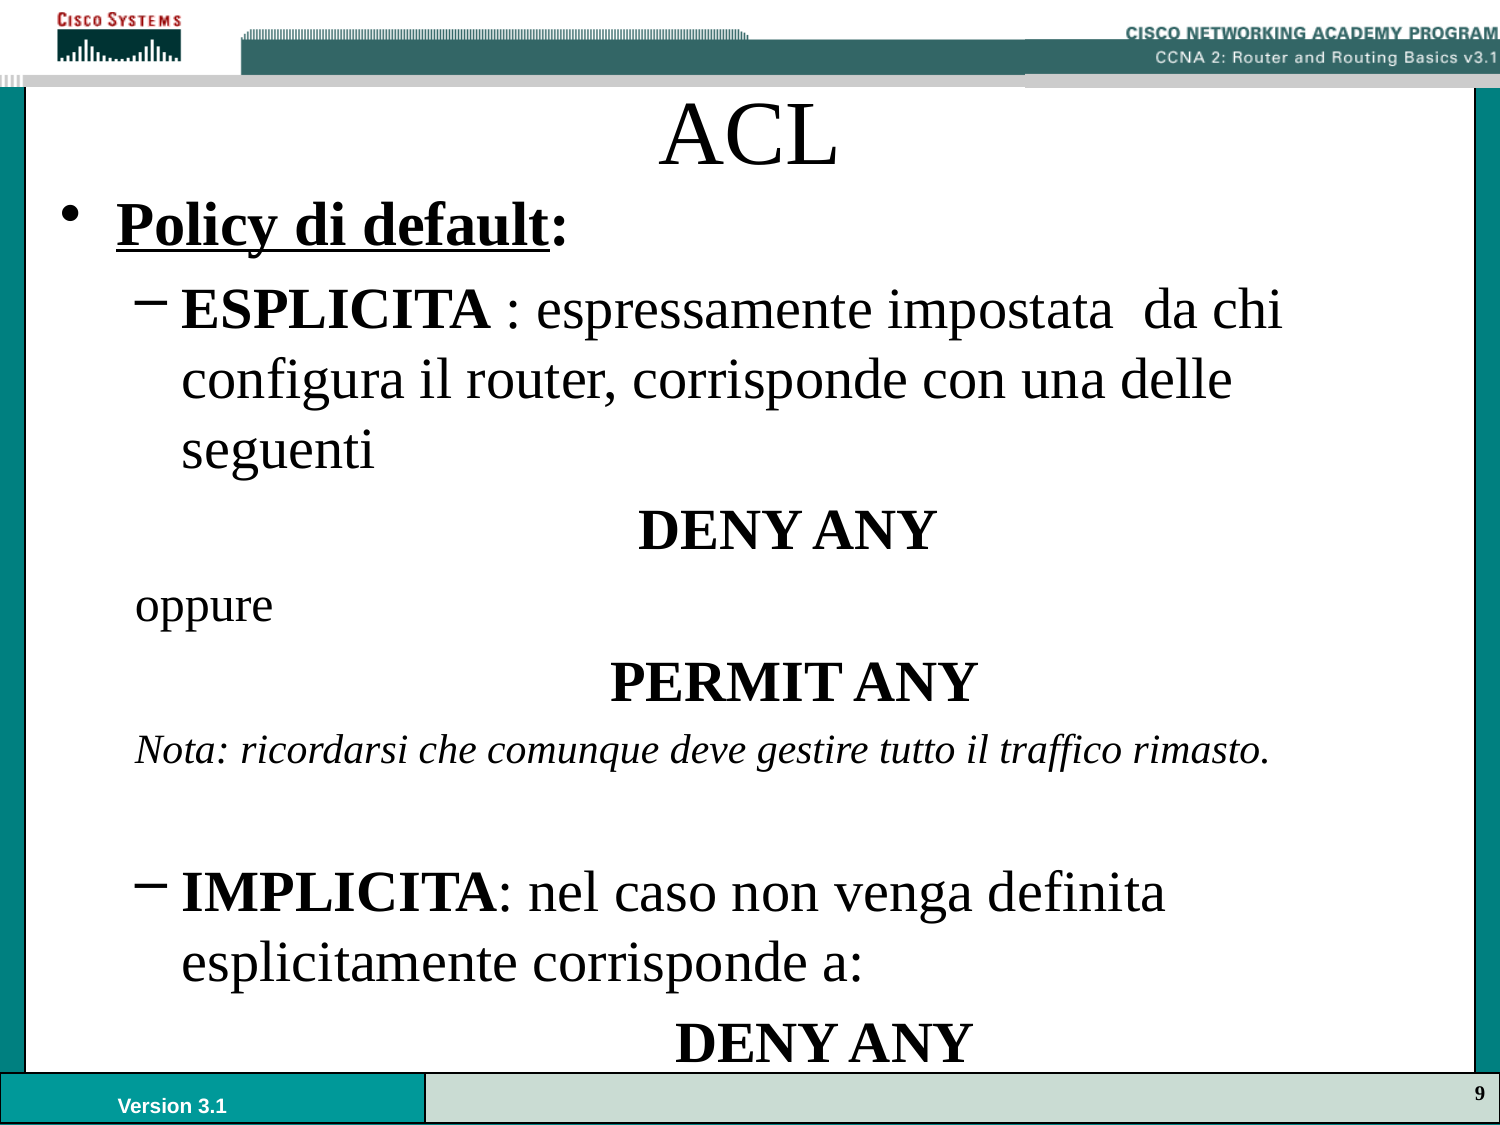

# ACL
Policy di default:
ESPLICITA : espressamente impostata  da chi configura il router, corrisponde con una delle seguenti
 DENY ANY
oppure
 PERMIT ANY
Nota: ricordarsi che comunque deve gestire tutto il traffico rimasto.

IMPLICITA: nel caso non venga definita esplicitamente corrisponde a:
 DENY ANY